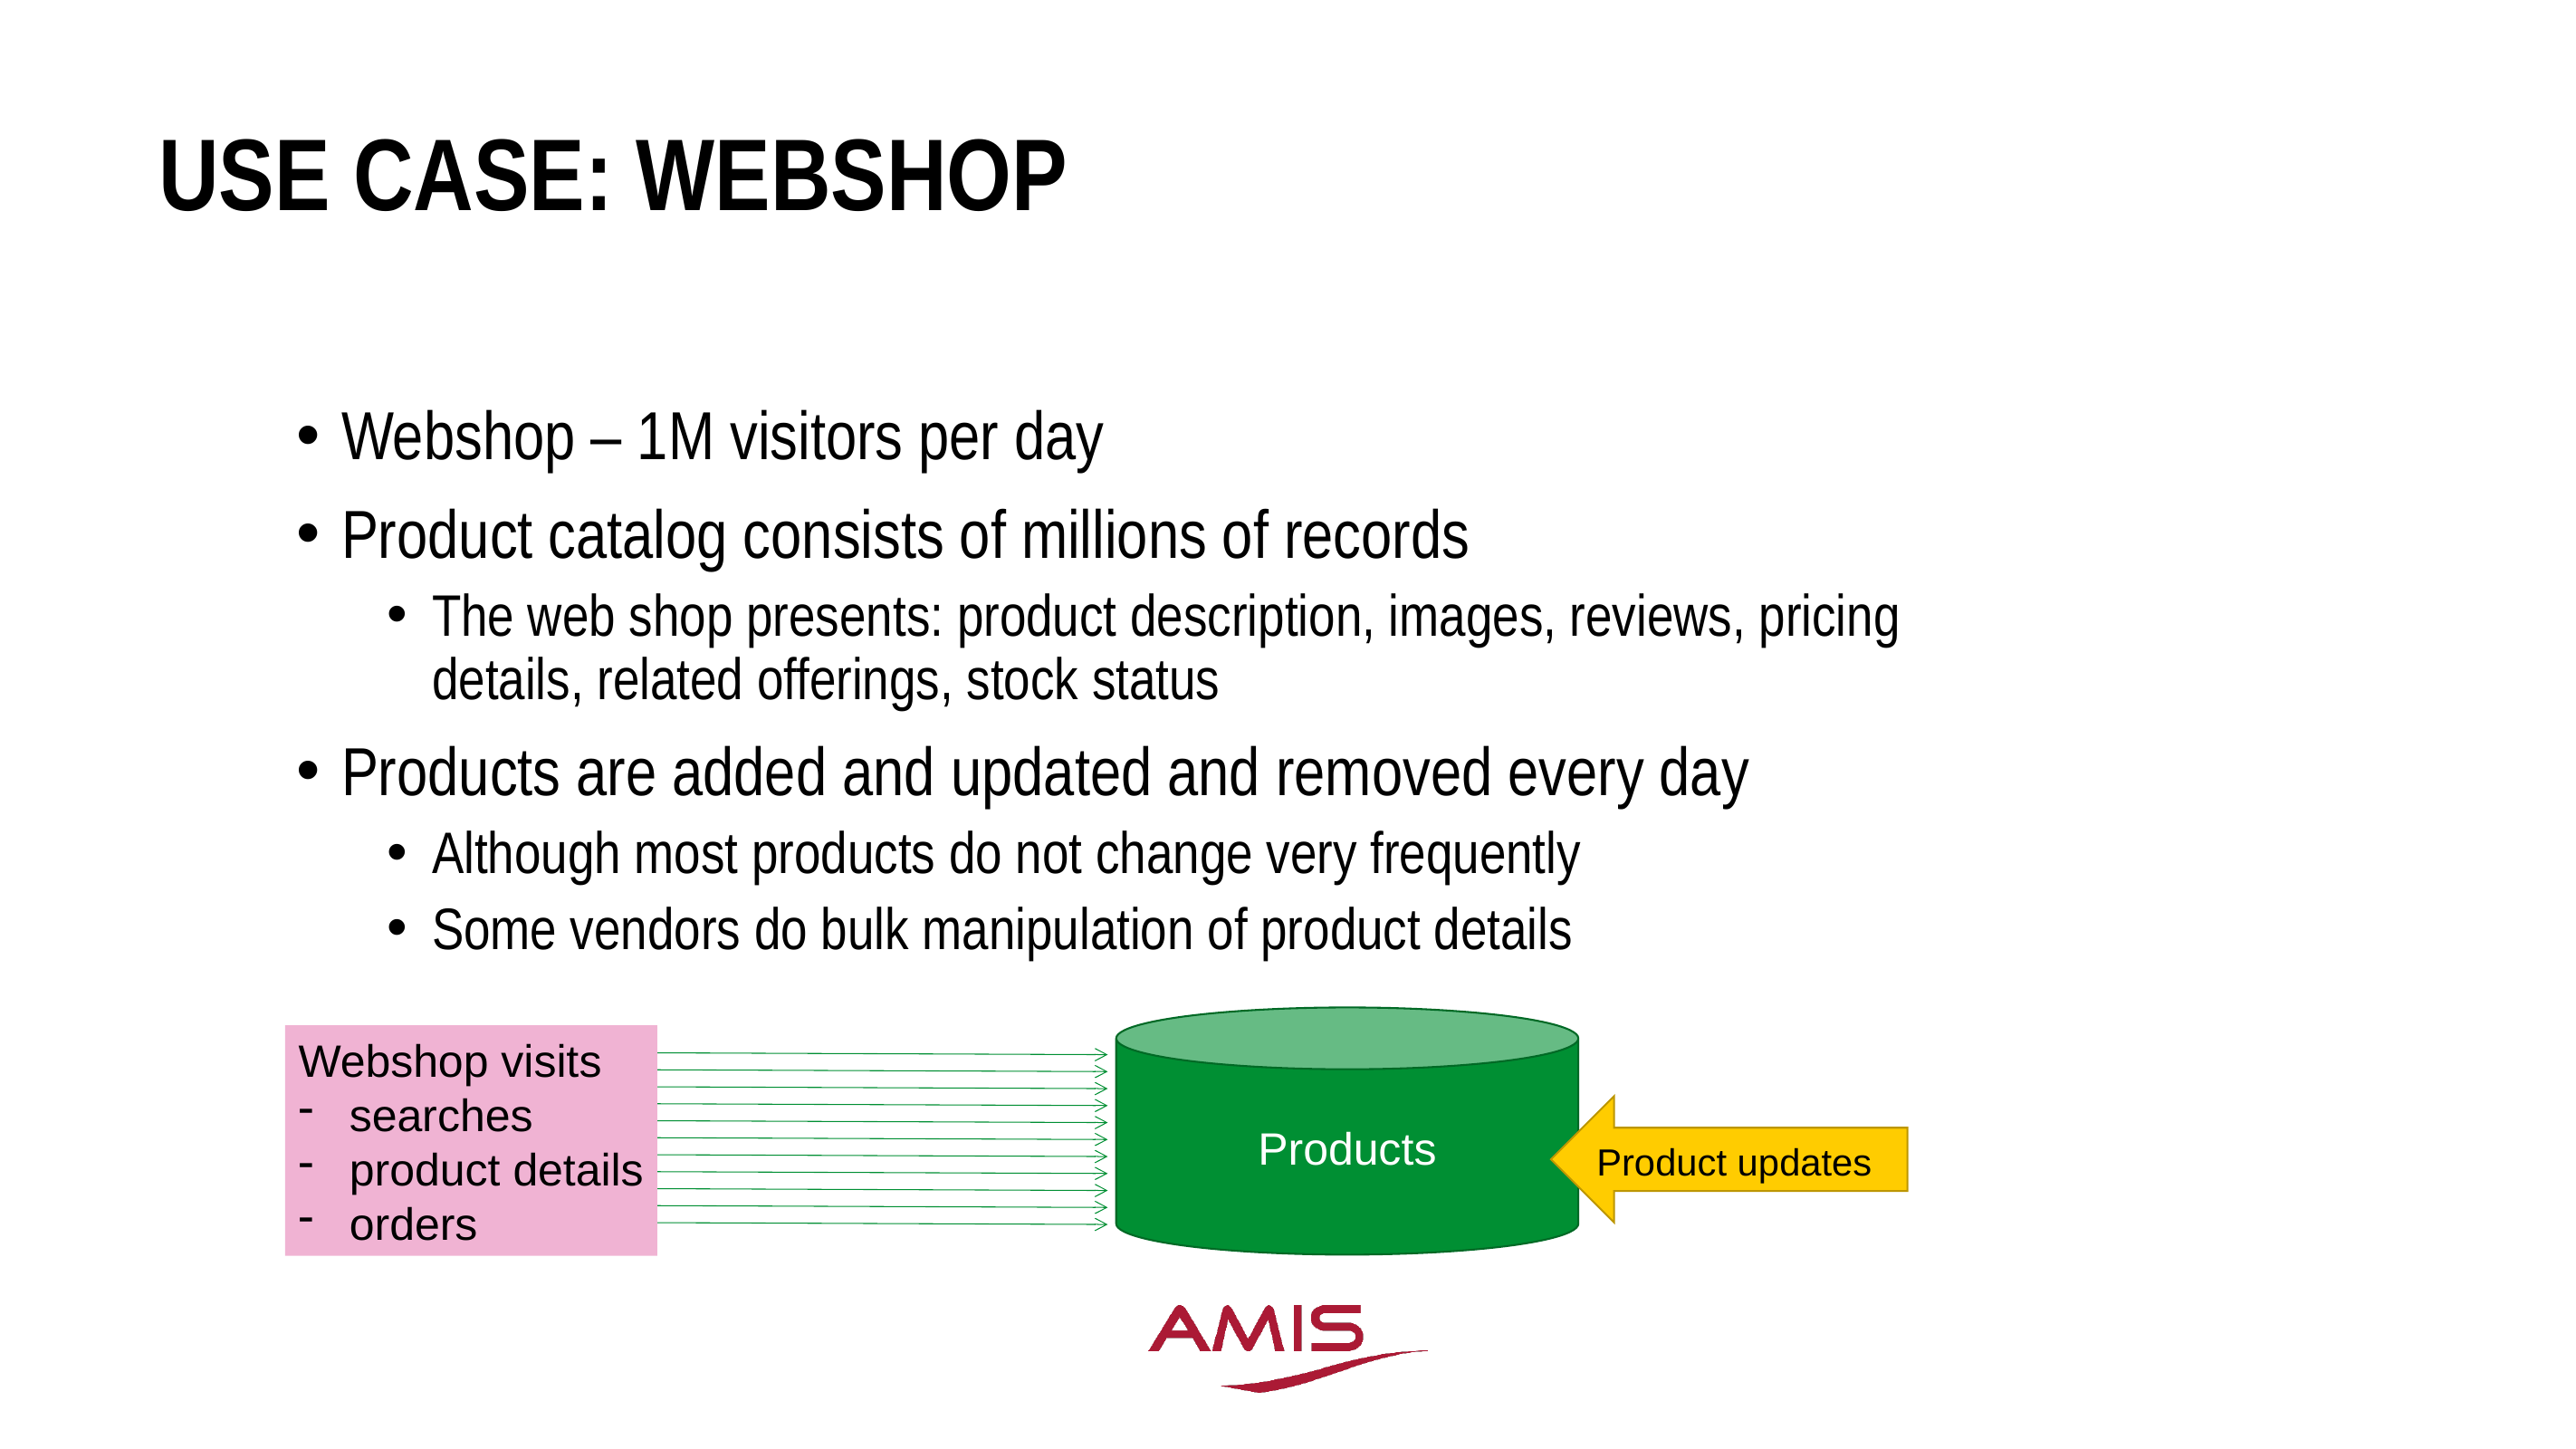

# Use Case: Webshop
Webshop – 1M visitors per day
Product catalog consists of millions of records
The web shop presents: product description, images, reviews, pricing details, related offerings, stock status
Products are added and updated and removed every day
Although most products do not change very frequently
Some vendors do bulk manipulation of product details
Products
Webshop visits
searches
product details
orders

Product updates